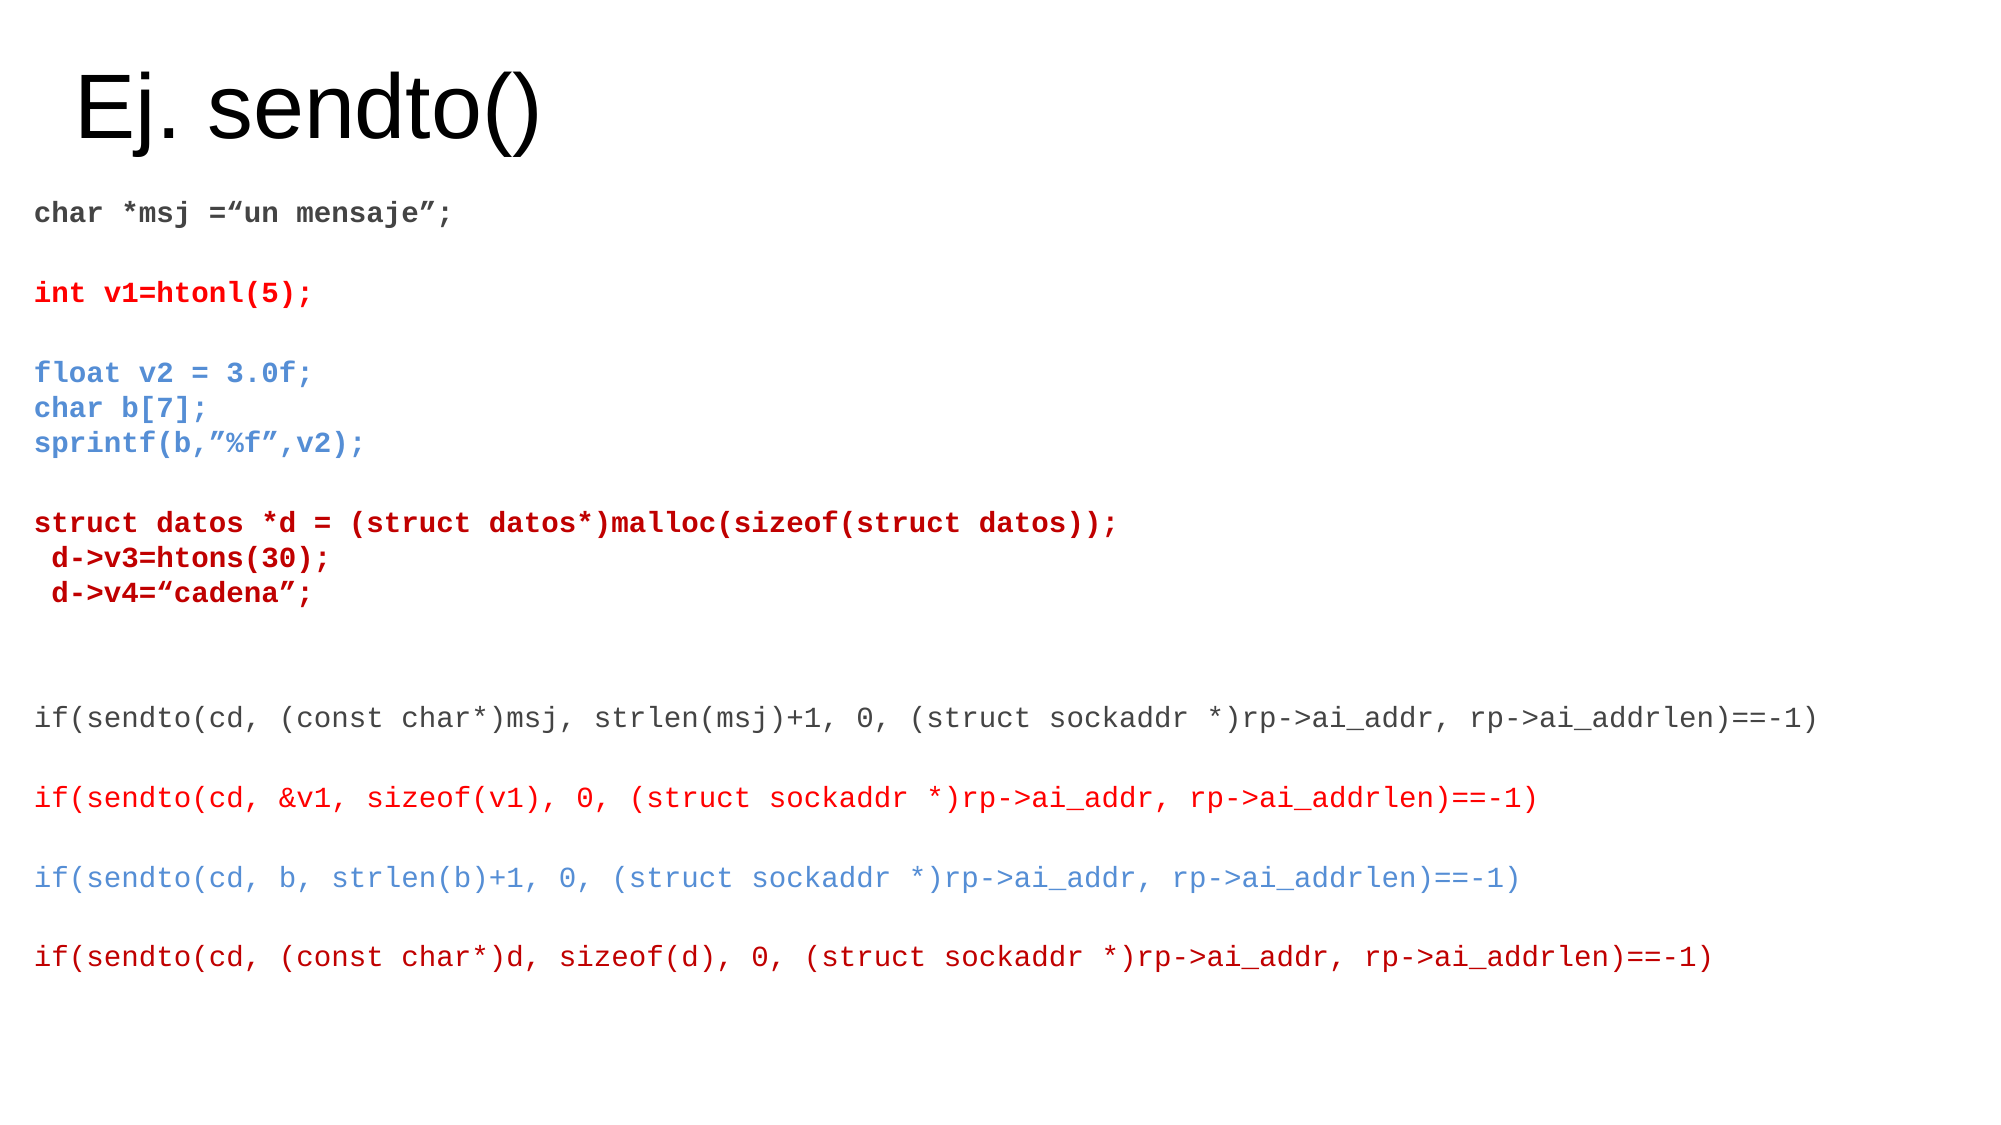

Ej. sendto()
char *msj =“un mensaje”;

int v1=htonl(5);

float v2 = 3.0f;
char b[7];
sprintf(b,”%f”,v2);

struct datos *d = (struct datos*)malloc(sizeof(struct datos));
 d->v3=htons(30);
 d->v4=“cadena”;

if(sendto(cd, (const char*)msj, strlen(msj)+1, 0, (struct sockaddr *)rp->ai_addr, rp->ai_addrlen)==-1)

if(sendto(cd, &v1, sizeof(v1), 0, (struct sockaddr *)rp->ai_addr, rp->ai_addrlen)==-1)

if(sendto(cd, b, strlen(b)+1, 0, (struct sockaddr *)rp->ai_addr, rp->ai_addrlen)==-1)

if(sendto(cd, (const char*)d, sizeof(d), 0, (struct sockaddr *)rp->ai_addr, rp->ai_addrlen)==-1)